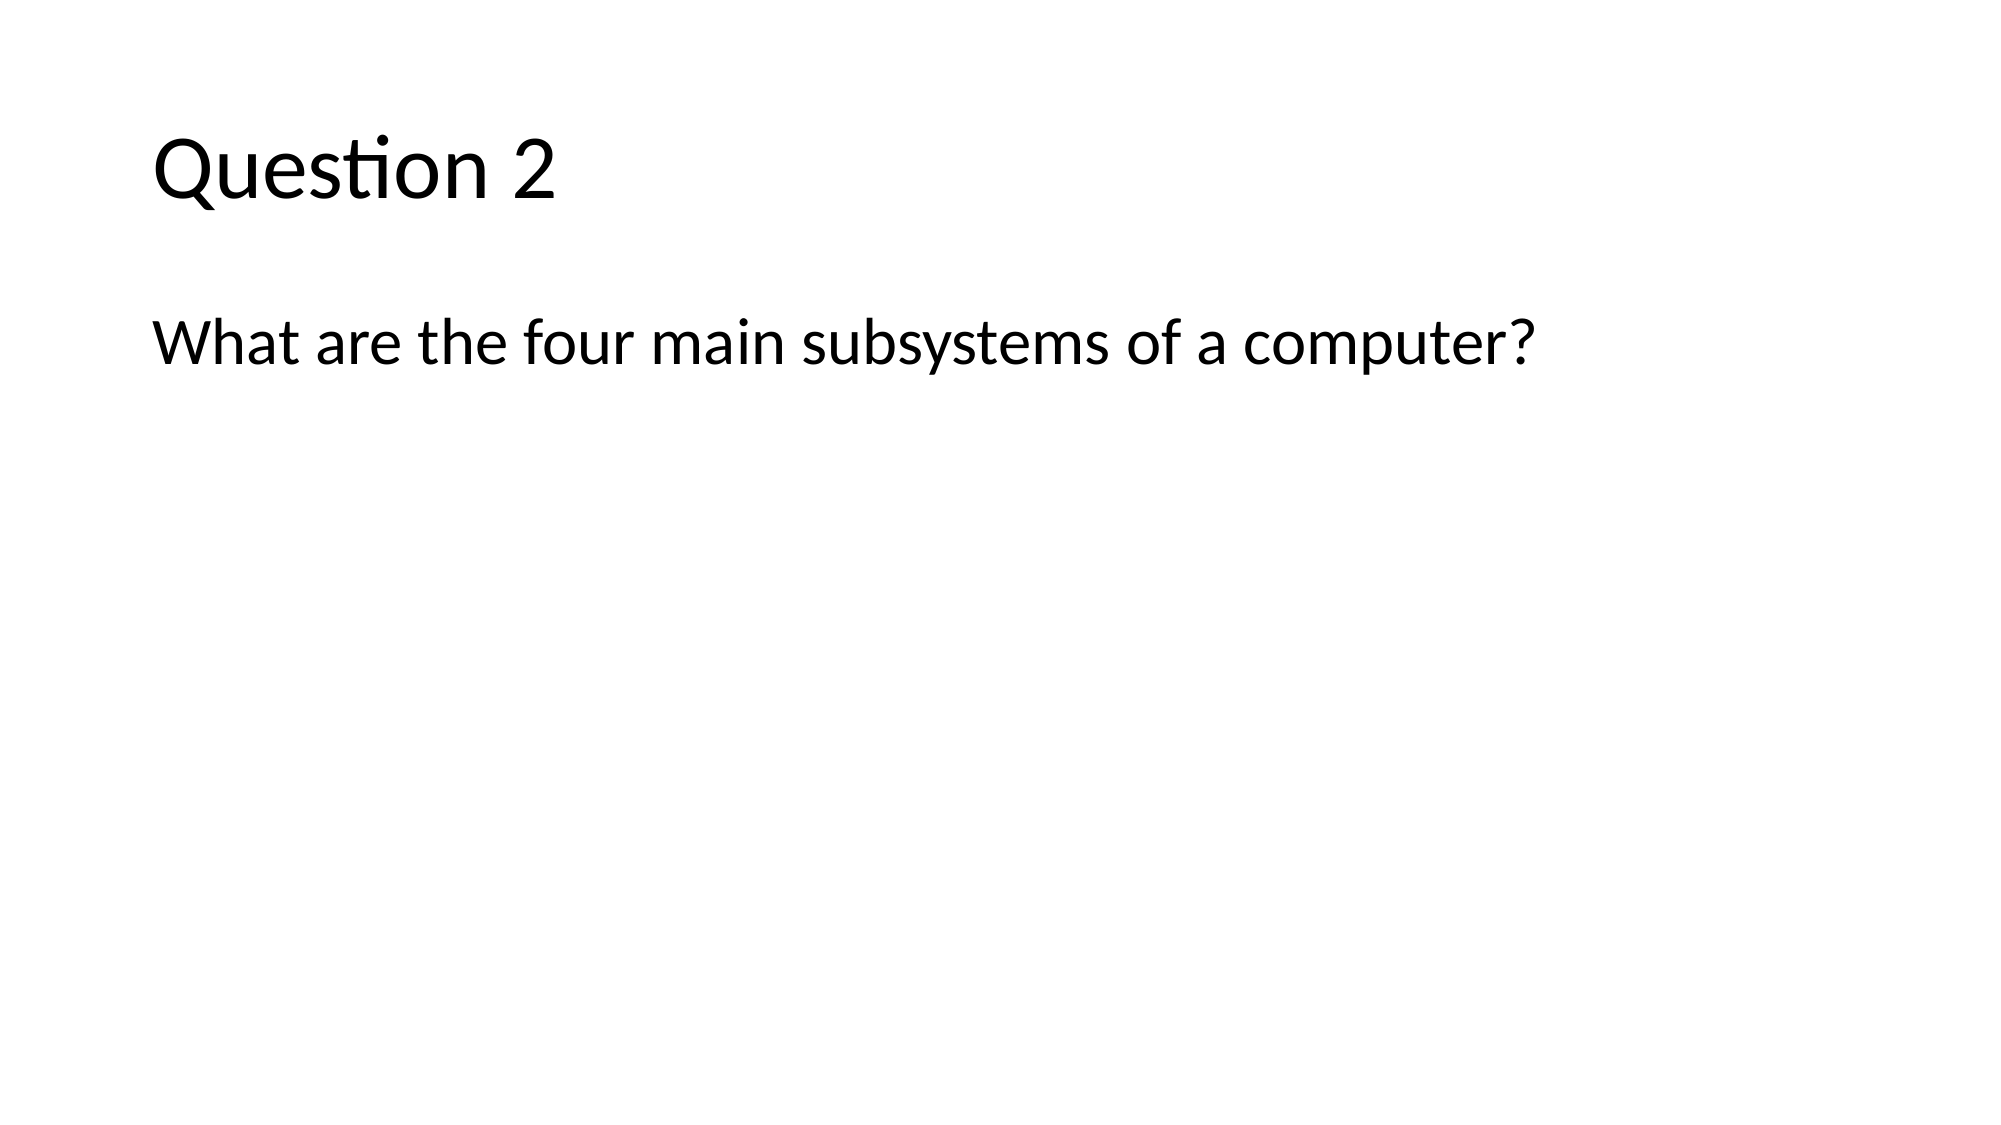

# Question 2
What are the four main subsystems of a computer?